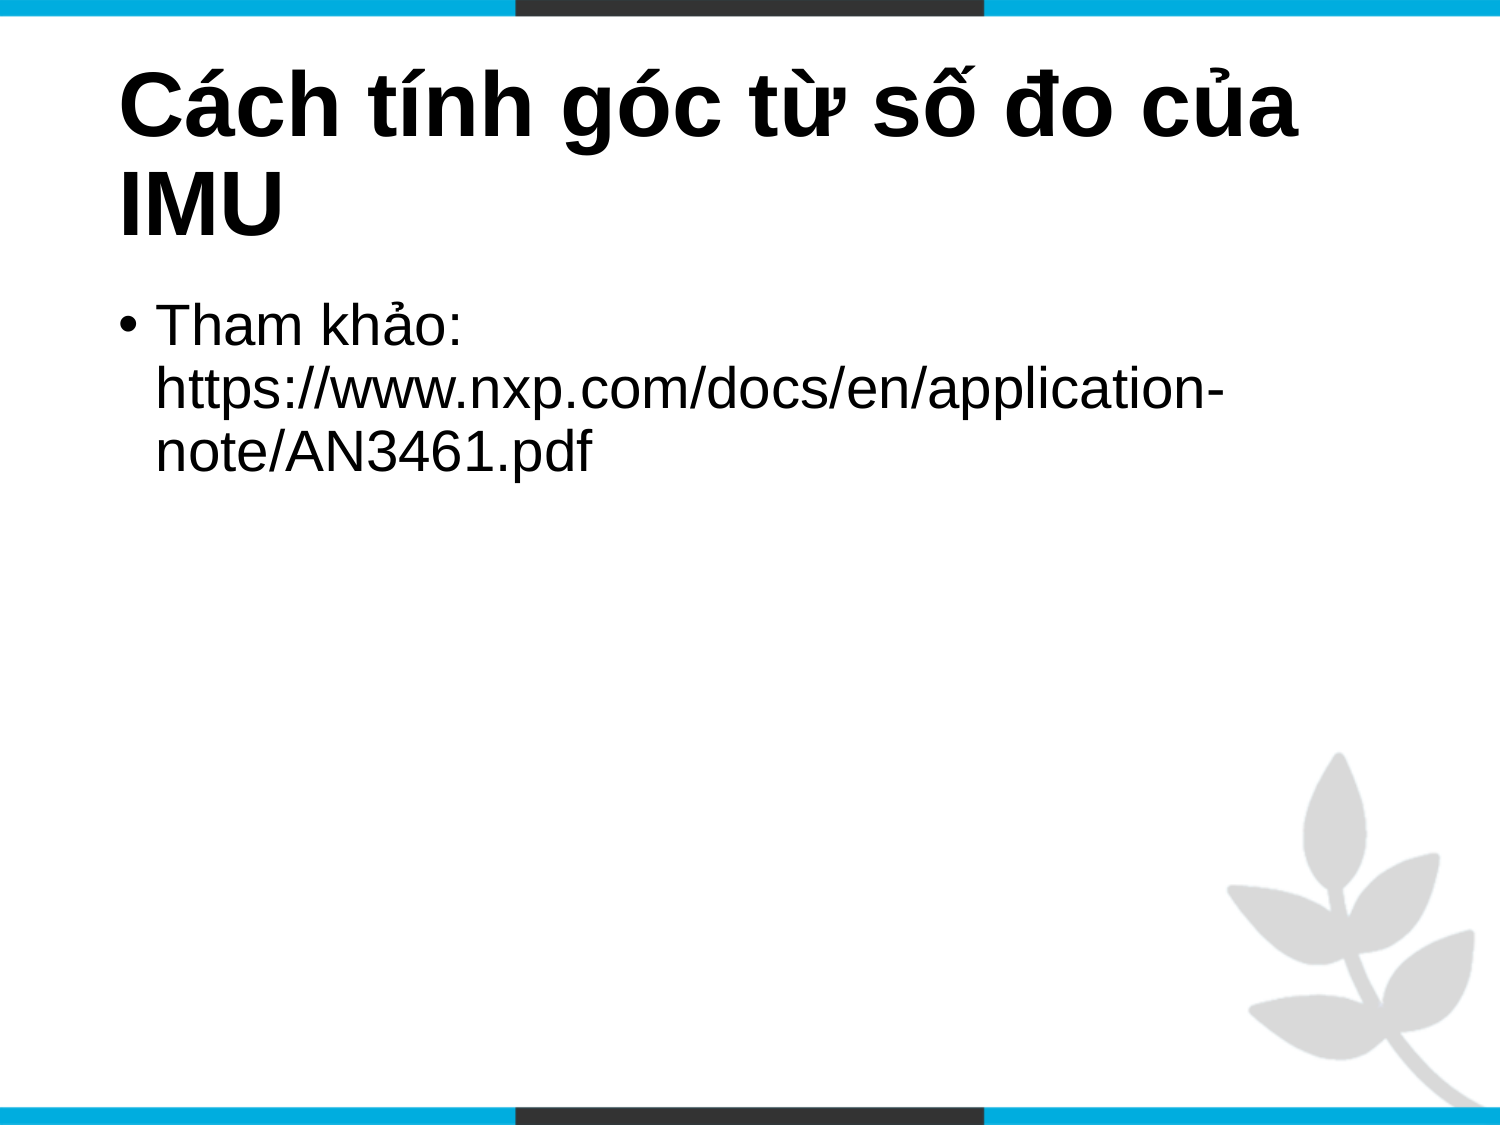

# Cách tính góc từ số đo của IMU
Tham khảo: https://www.nxp.com/docs/en/application-note/AN3461.pdf